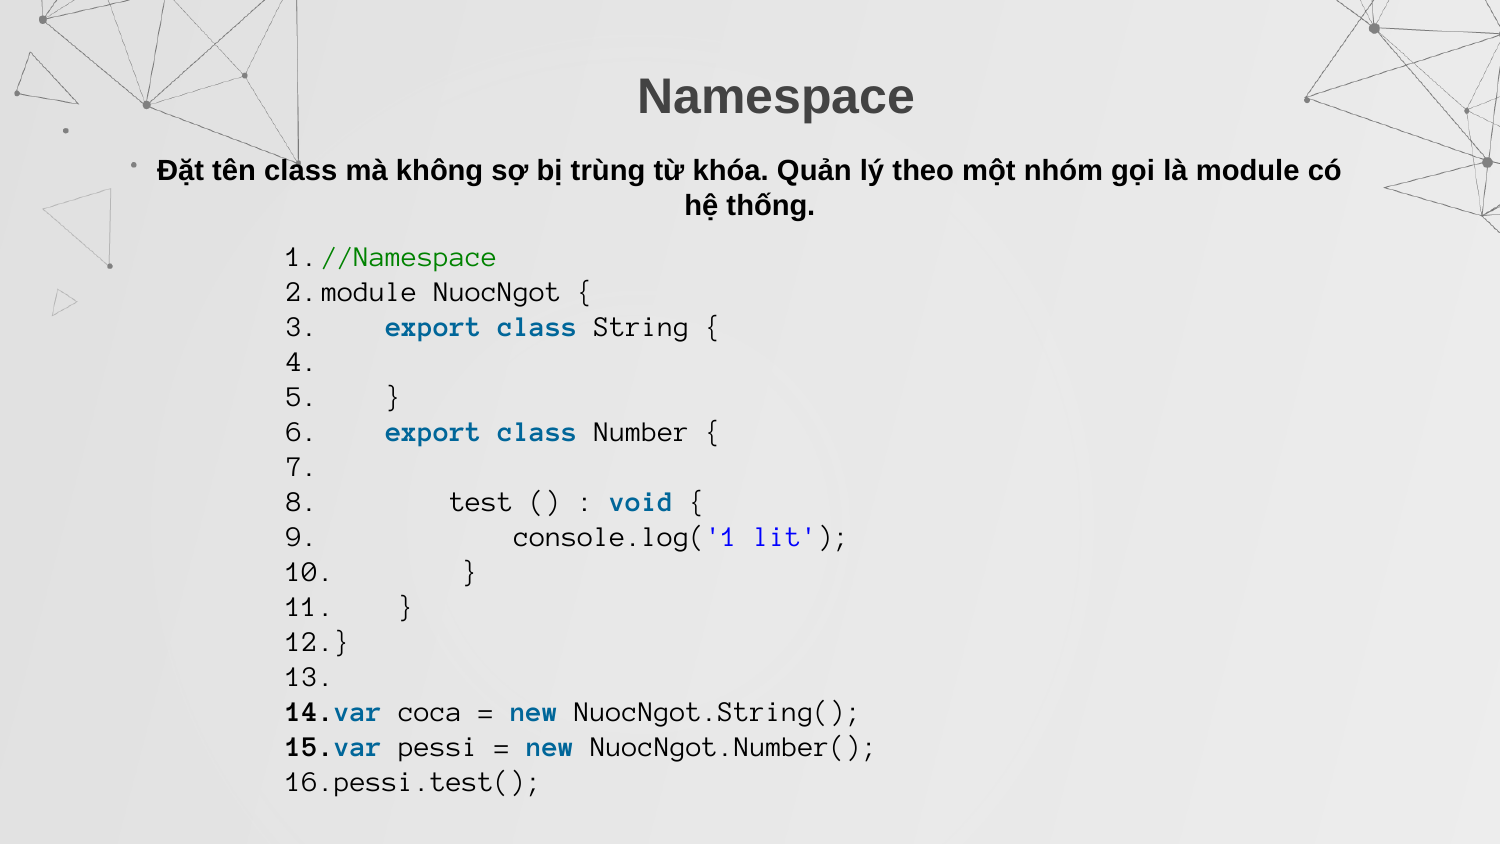

# Namespace
Đặt tên class mà không sợ bị trùng từ khóa. Quản lý theo một nhóm gọi là module có hệ thống.
//Namespace
module NuocNgot {
    export class String {

    }
    export class Number {

        test () : void {
            console.log('1 lit');
        }
    }
}

var coca = new NuocNgot.String();
var pessi = new NuocNgot.Number();
pessi.test();